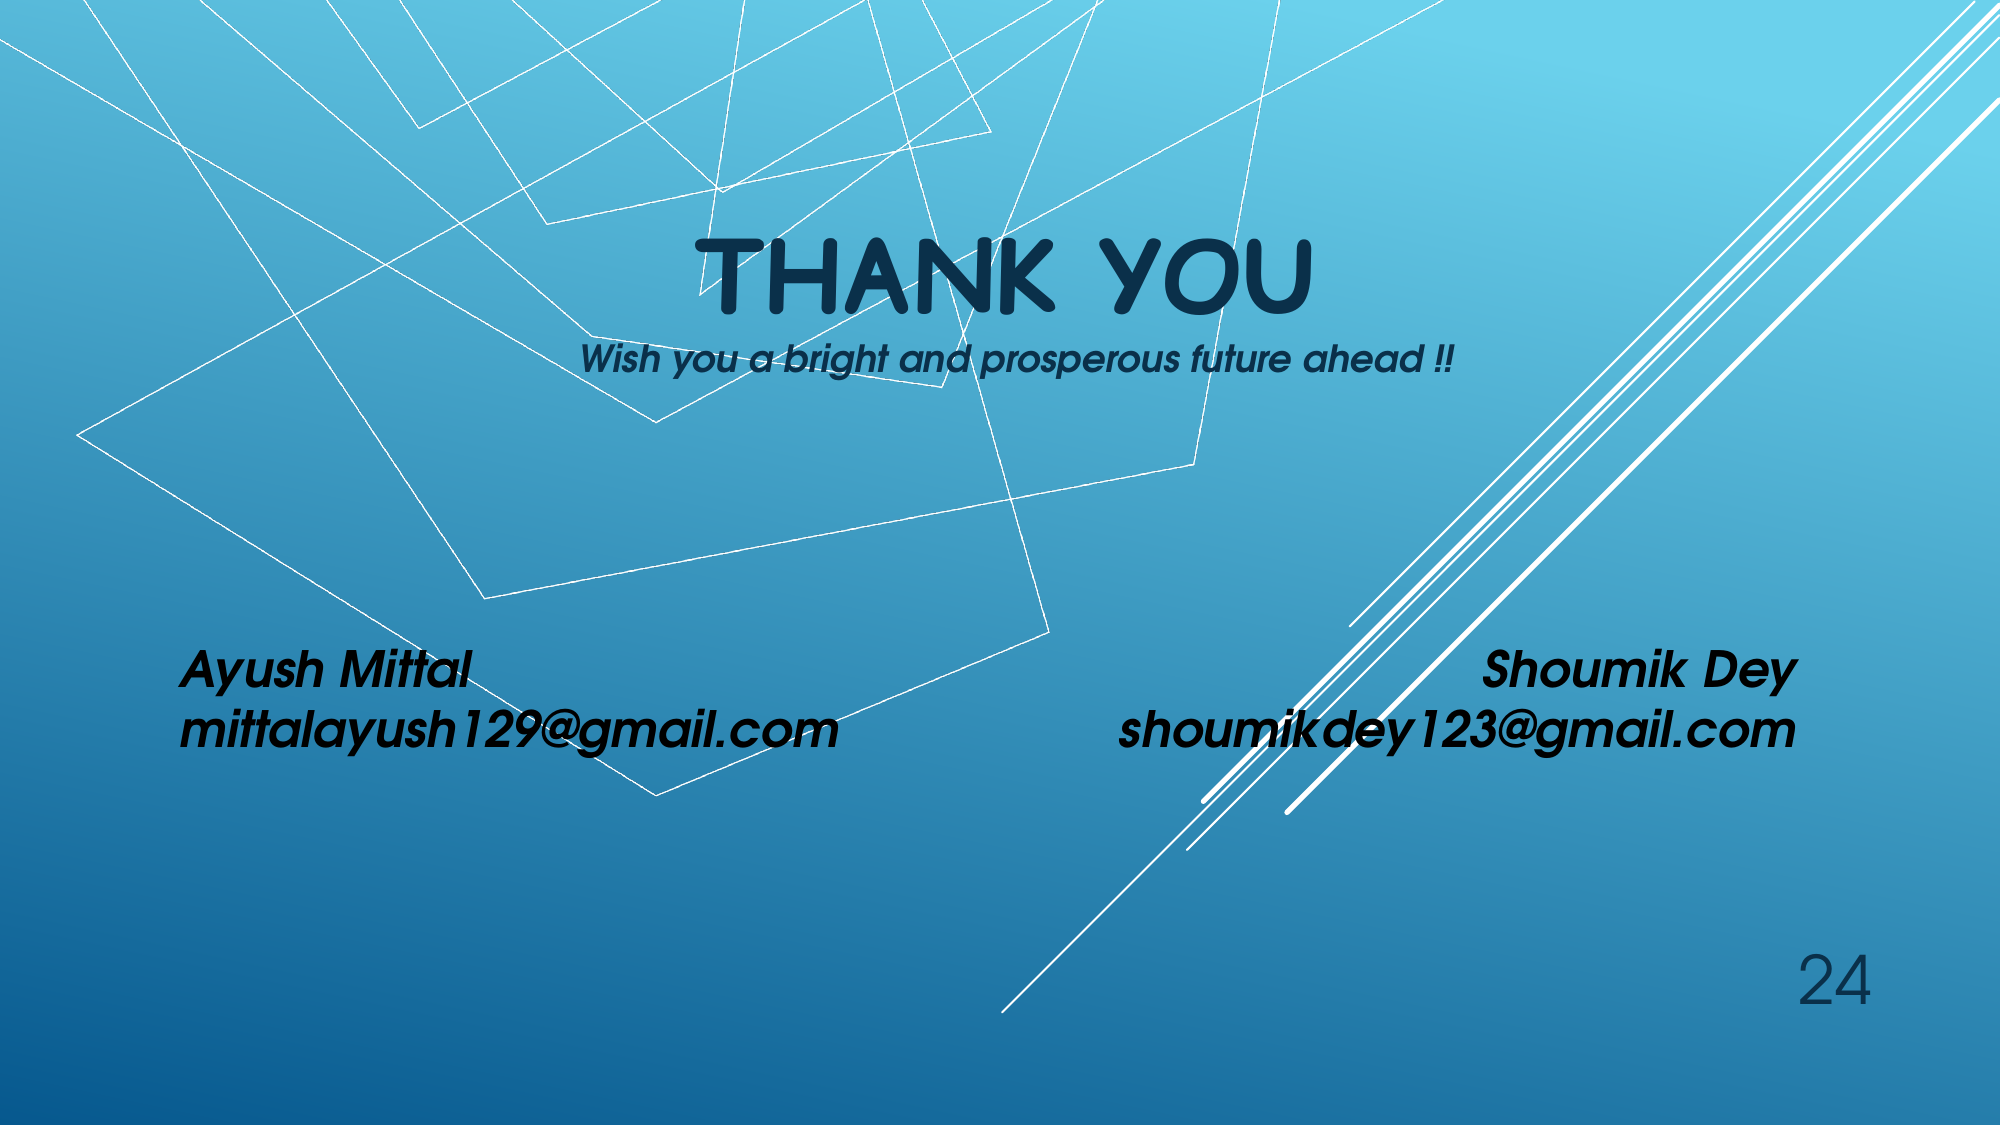

# THANK YOU
Wish you a bright and prosperous future ahead !!
Ayush Mittal
mittalayush129@gmail.com
Shoumik Dey
shoumikdey123@gmail.com
24